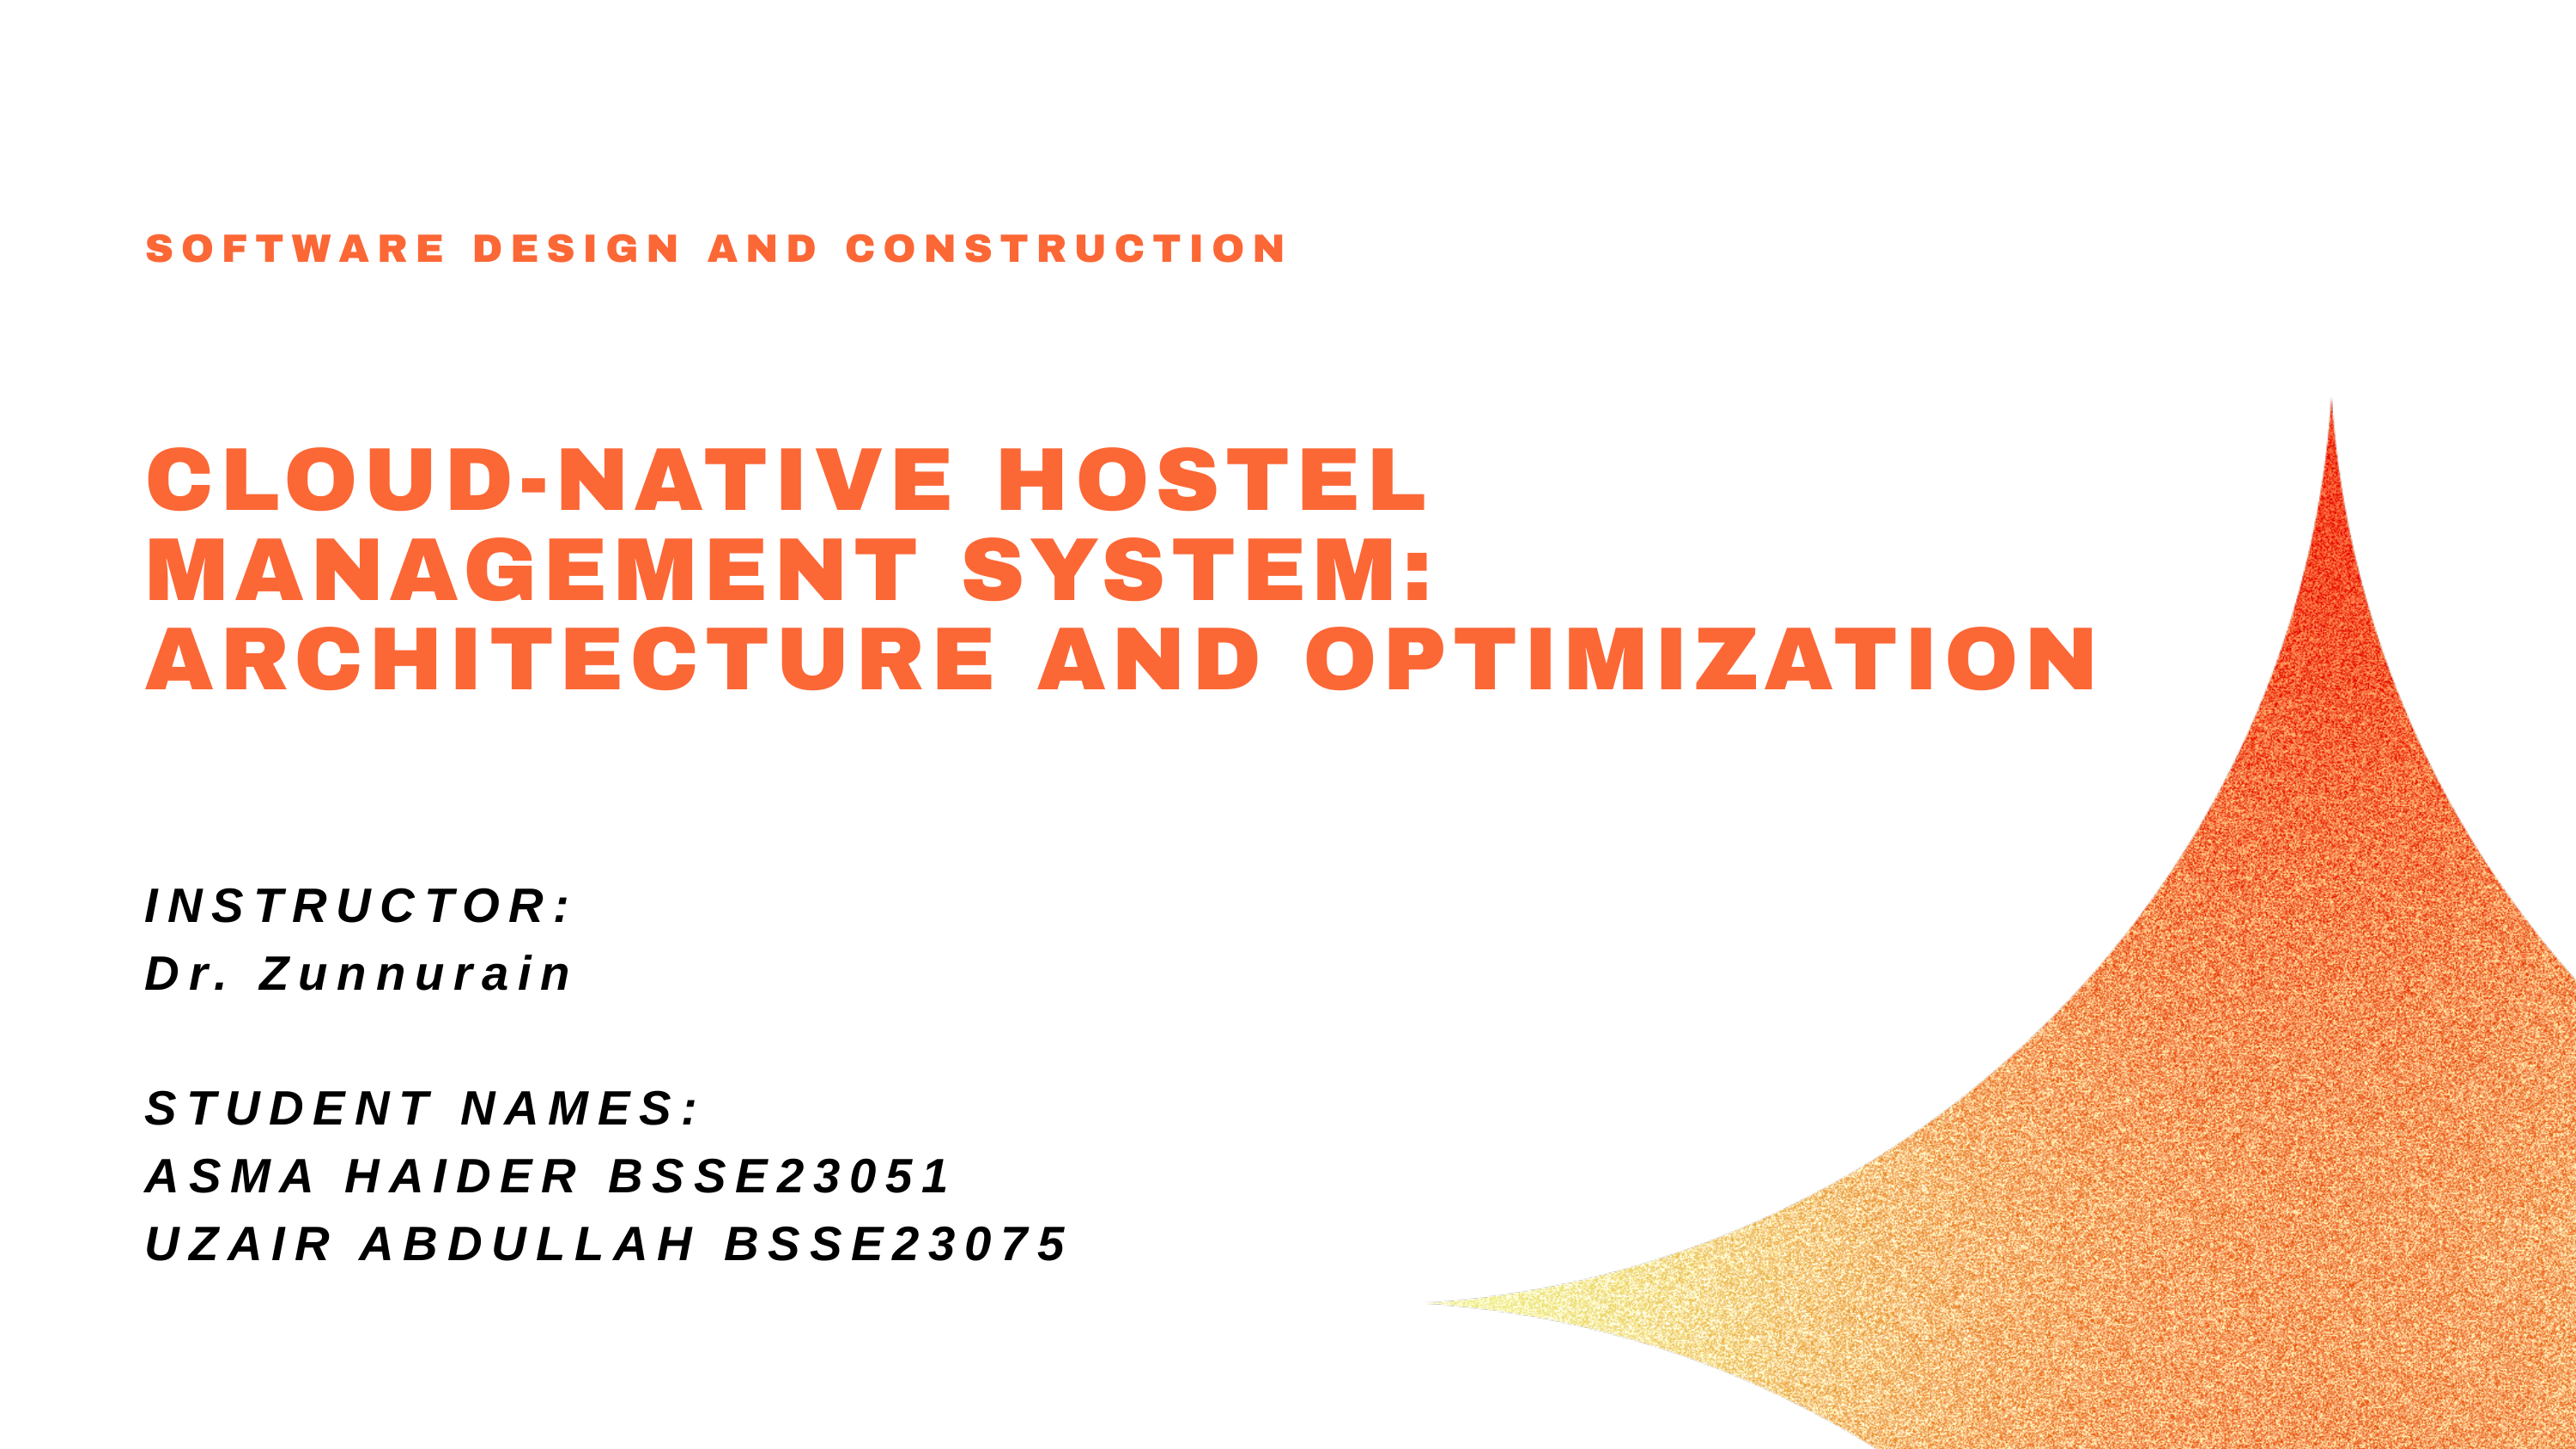

SOFTWARE DESIGN AND CONSTRUCTION

CLOUD-NATIVE HOSTEL MANAGEMENT SYSTEM: ARCHITECTURE AND OPTIMIZATION

INSTRUCTOR:
Dr. Zunnurain

STUDENT NAMES:
ASMA HAIDER BSSE23051
UZAIR ABDULLAH BSSE23075